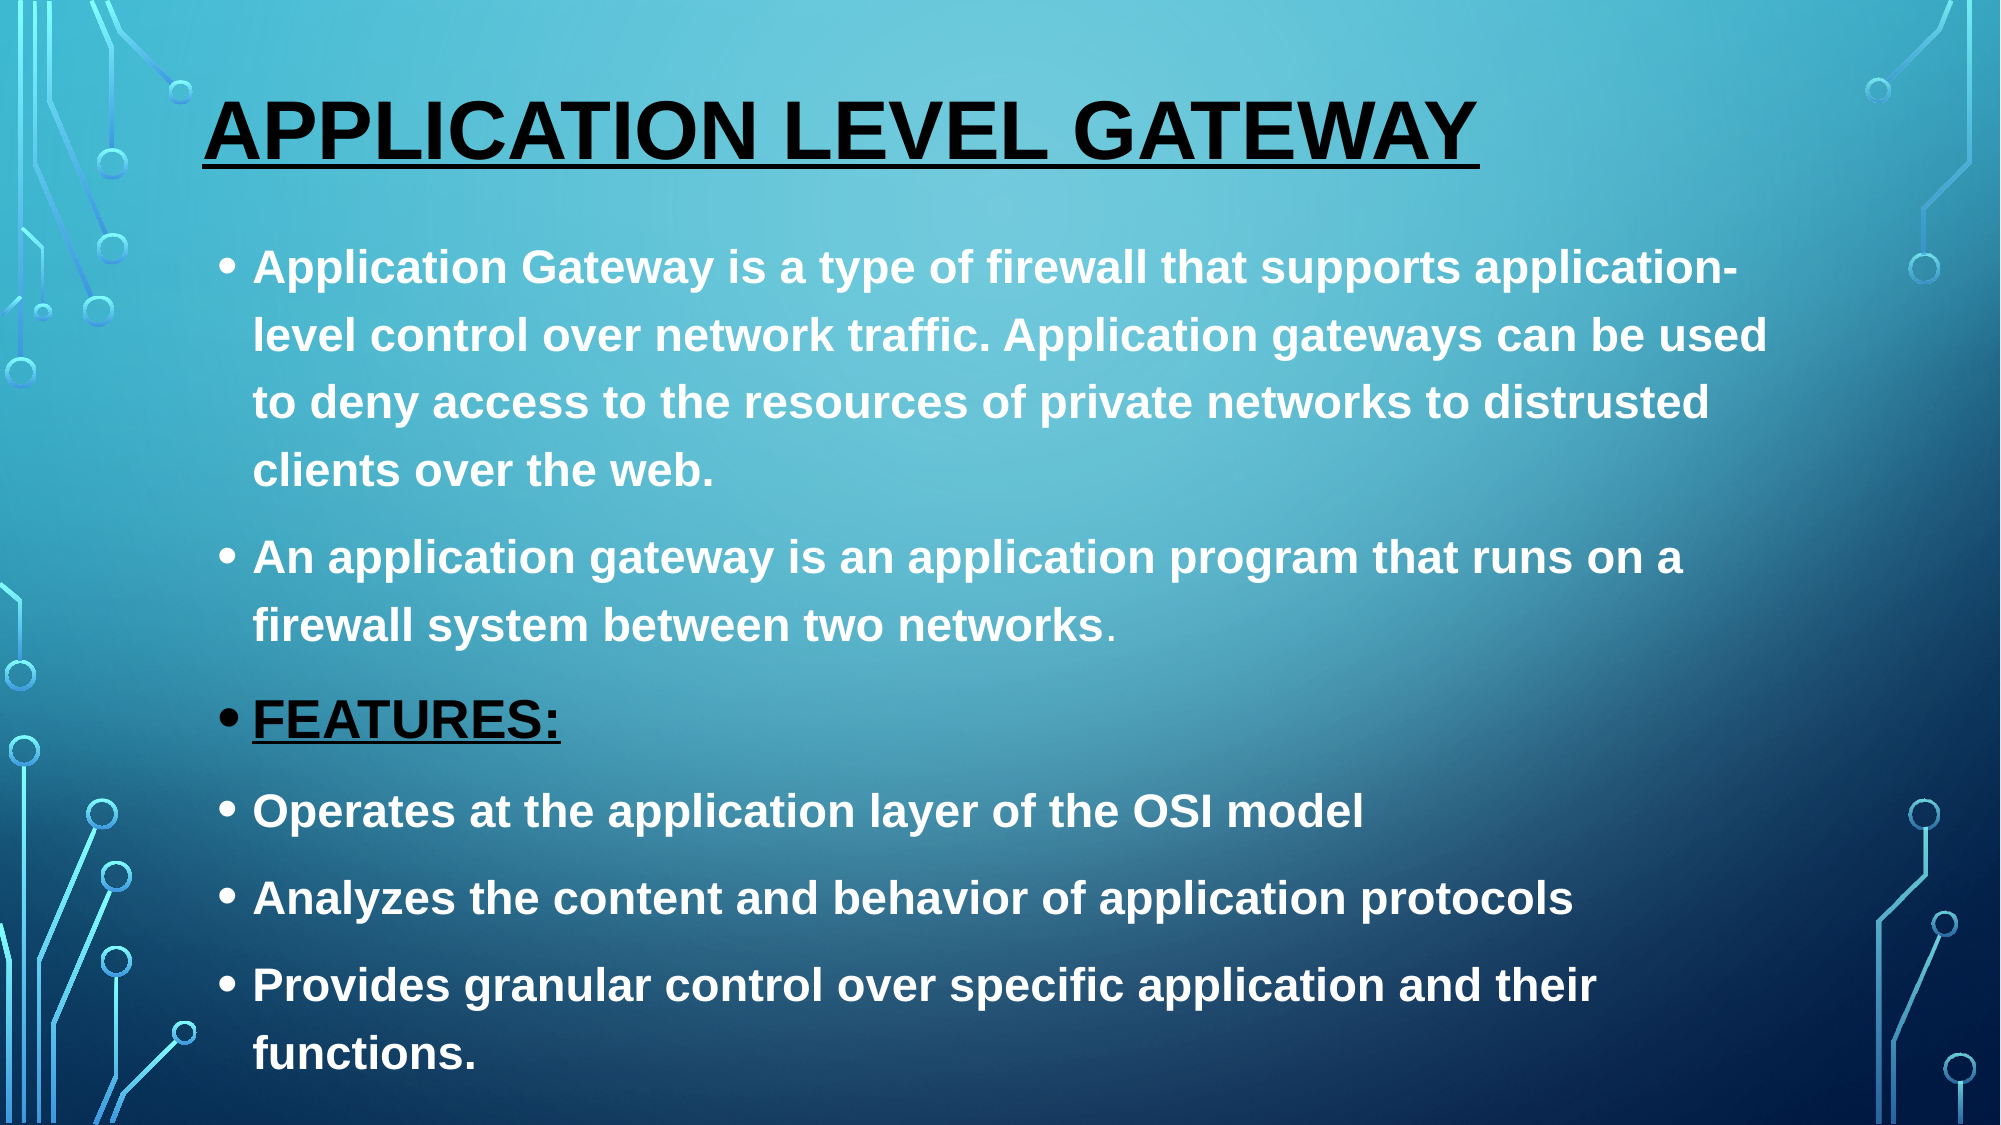

# APPLICATION LEVEL GATEWAY
Application Gateway is a type of firewall that supports application-level control over network traffic. Application gateways can be used to deny access to the resources of private networks to distrusted clients over the web.
An application gateway is an application program that runs on a firewall system between two networks.
FEATURES:
Operates at the application layer of the OSI model
Analyzes the content and behavior of application protocols
Provides granular control over specific application and their functions.